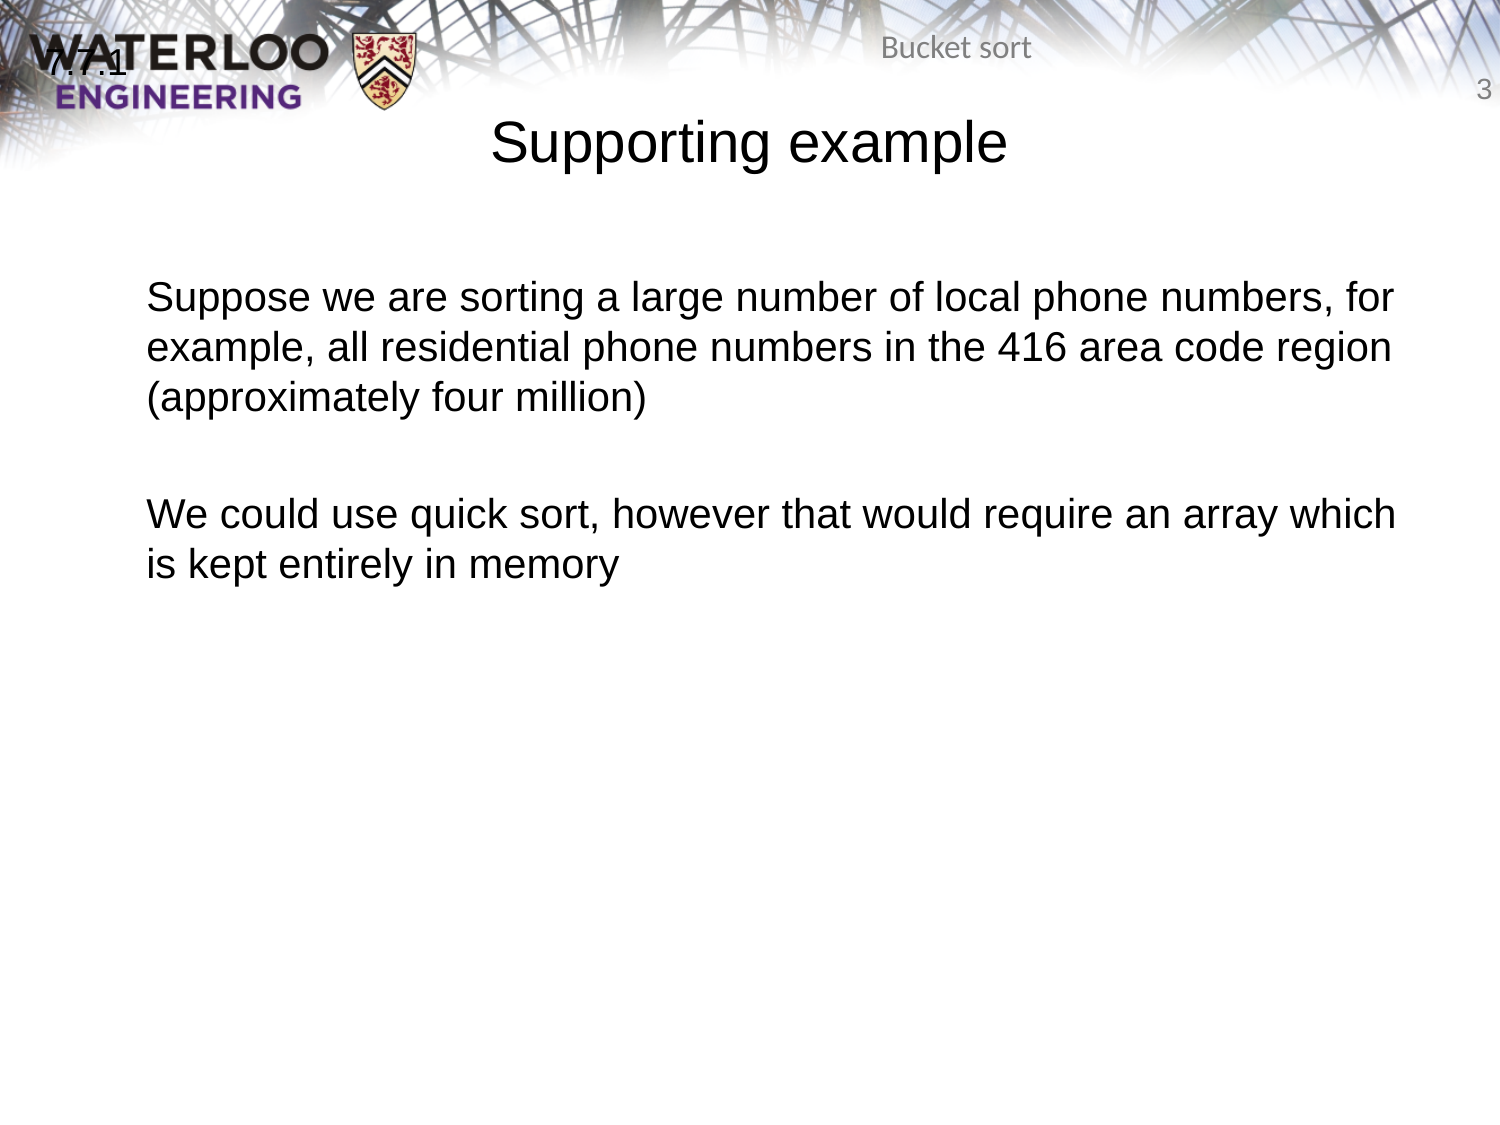

7.7.1
# Supporting example
	Suppose we are sorting a large number of local phone numbers, for example, all residential phone numbers in the 416 area code region (approximately four million)

	We could use quick sort, however that would require an array which is kept entirely in memory